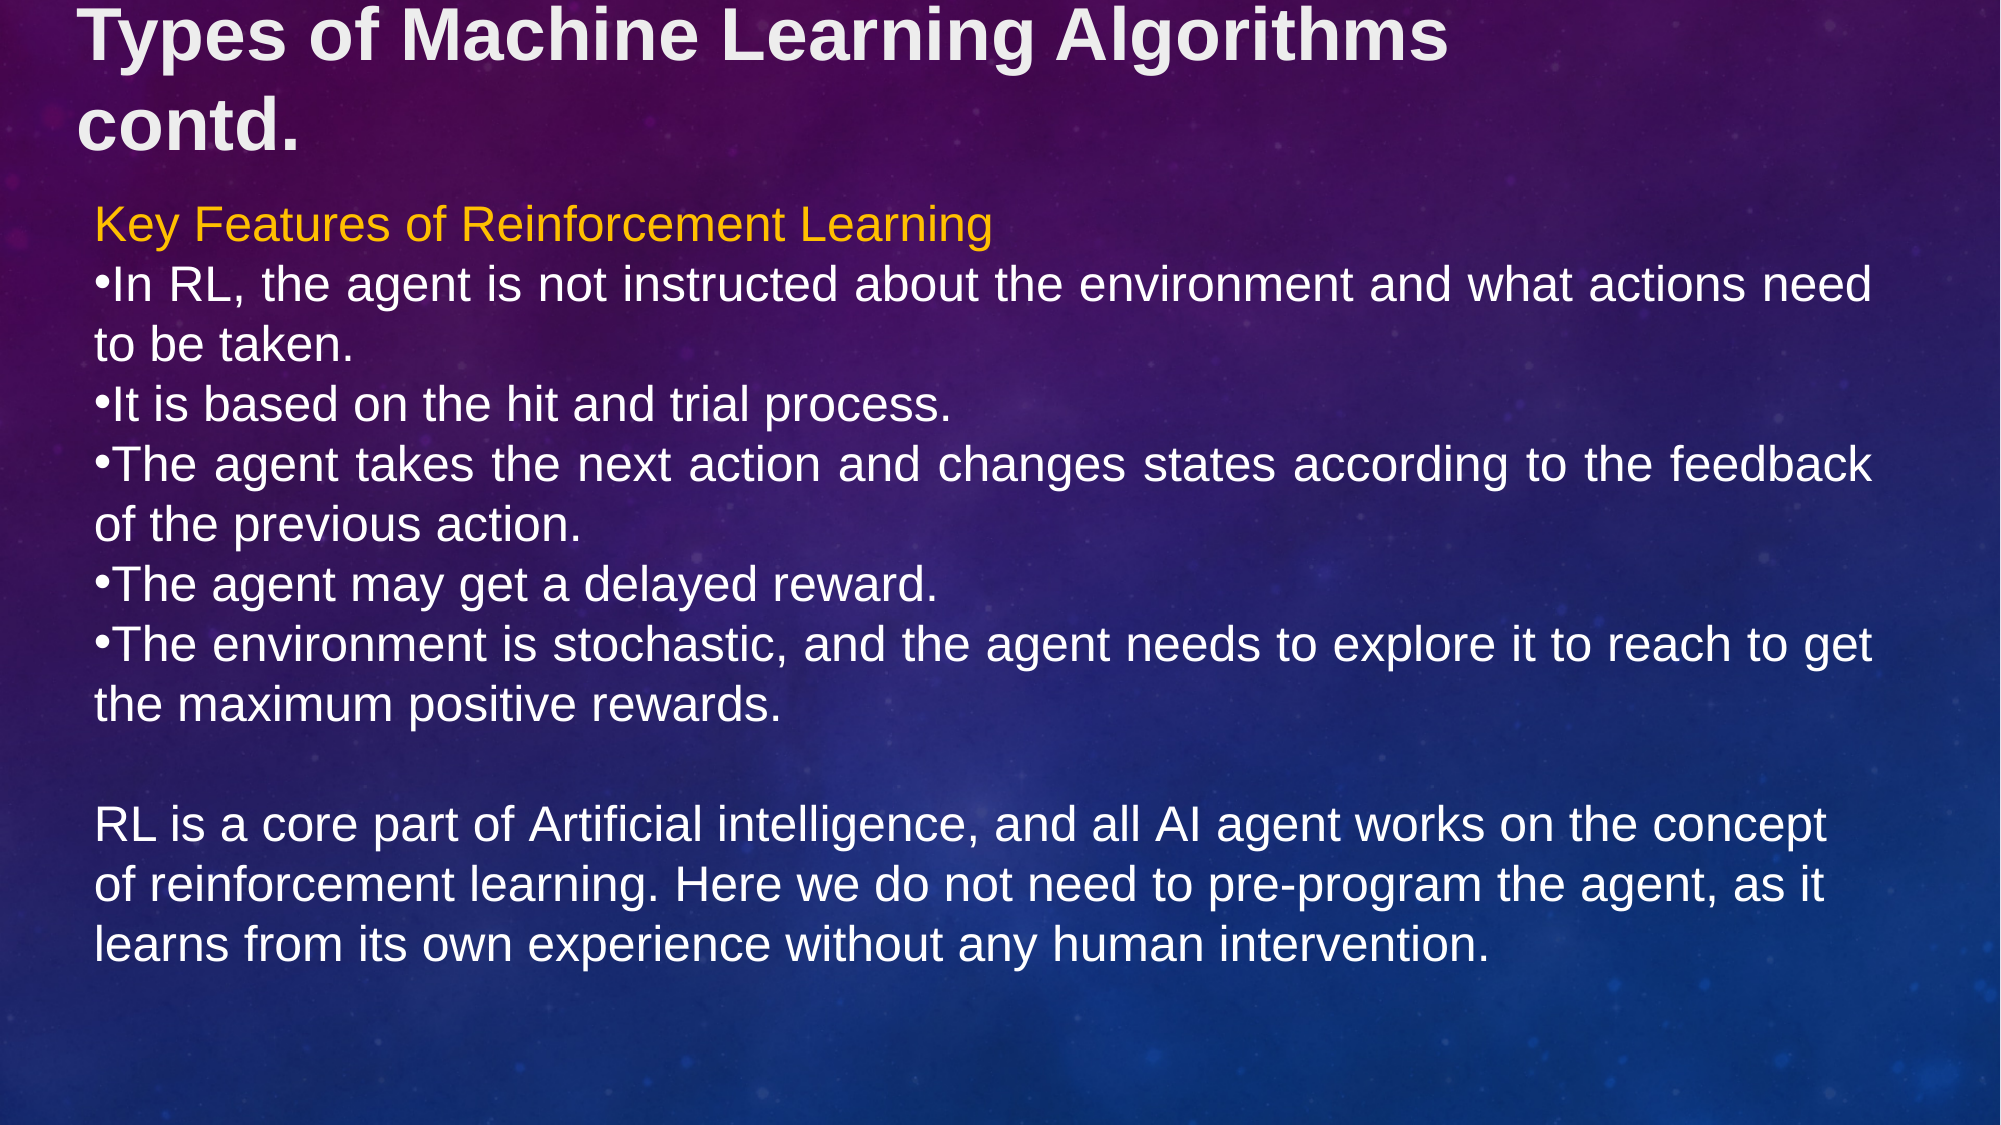

Types of Machine Learning Algorithms contd.
Key Features of Reinforcement Learning
In RL, the agent is not instructed about the environment and what actions need to be taken.
It is based on the hit and trial process.
The agent takes the next action and changes states according to the feedback of the previous action.
The agent may get a delayed reward.
The environment is stochastic, and the agent needs to explore it to reach to get the maximum positive rewards.

RL is a core part of Artificial intelligence, and all AI agent works on the concept of reinforcement learning. Here we do not need to pre-program the agent, as it learns from its own experience without any human intervention.